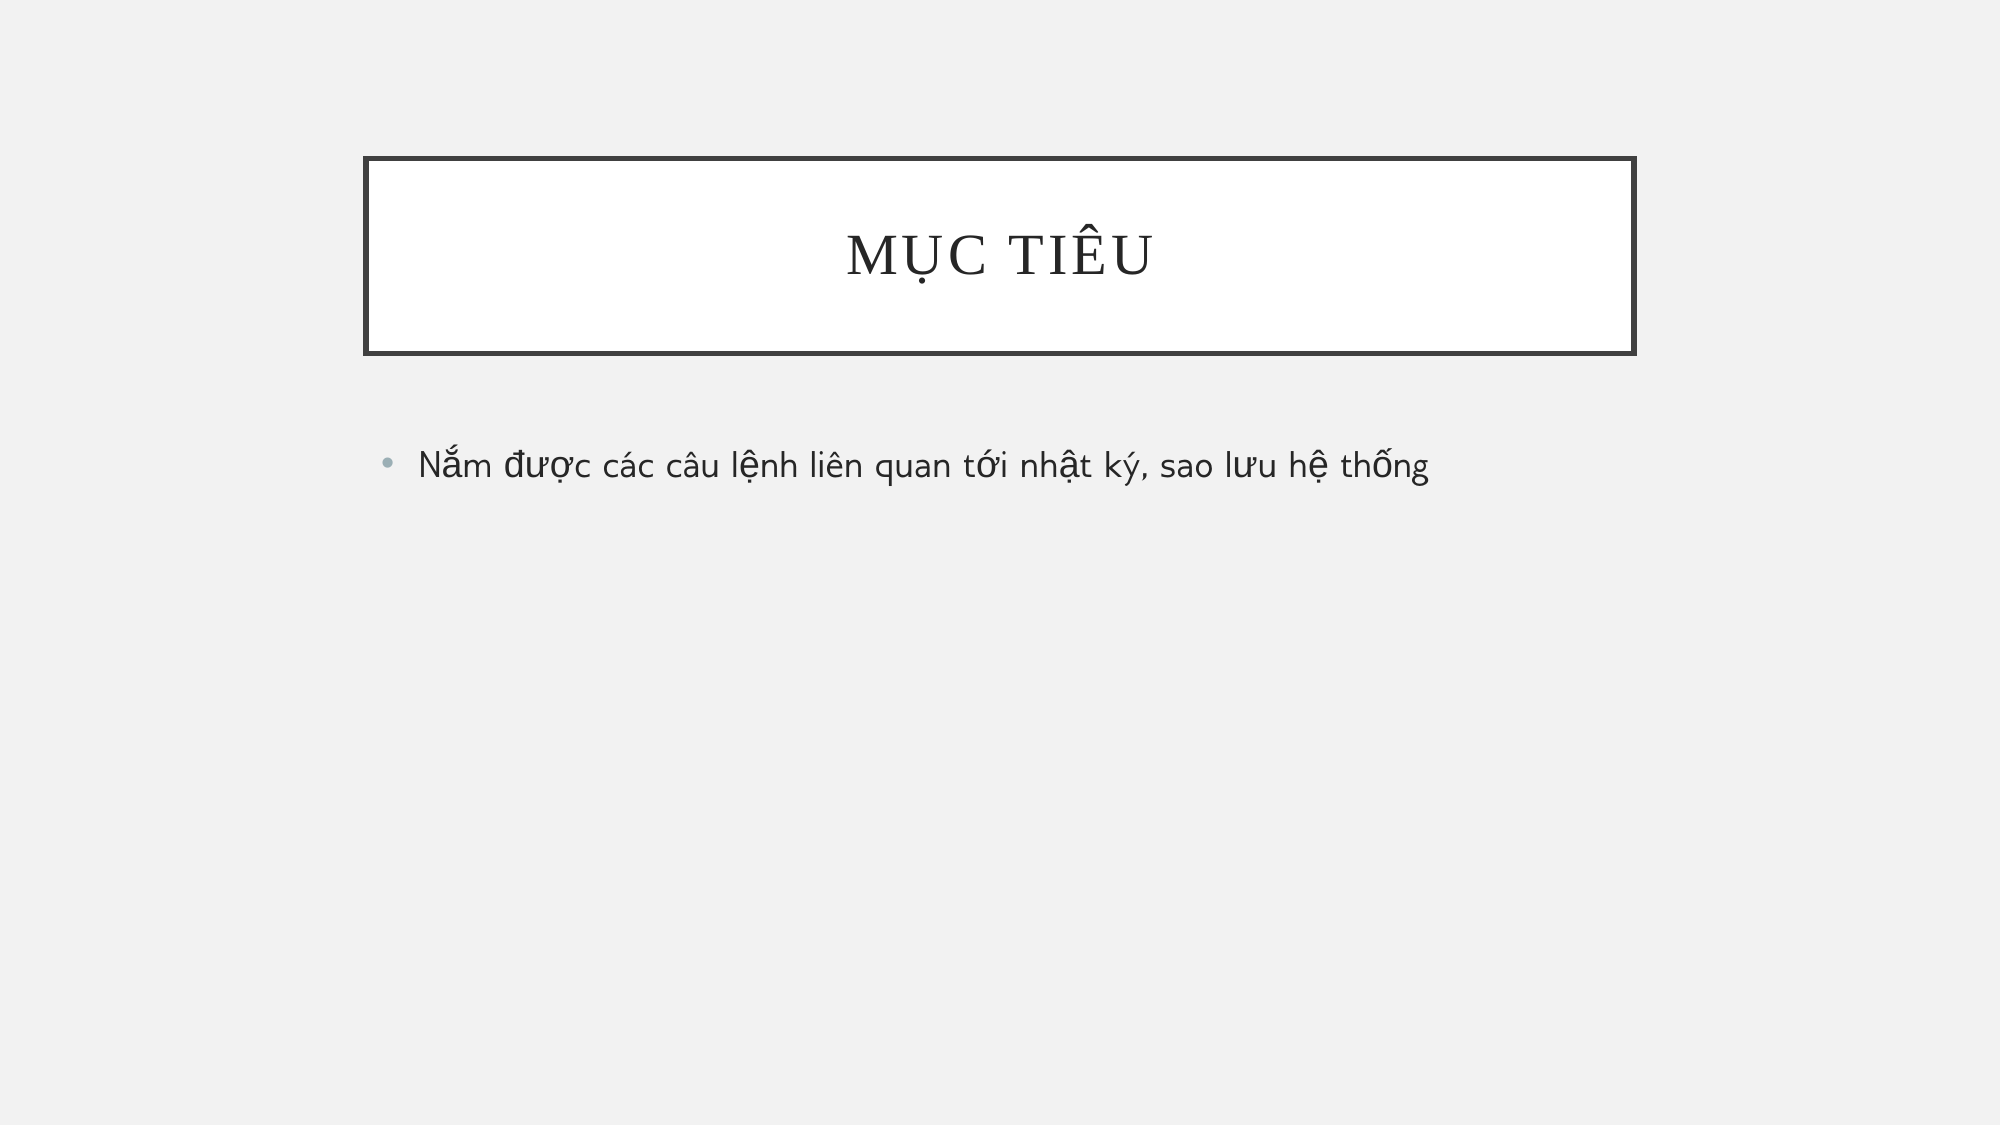

# Mục tiêu
Nắm được các câu lệnh liên quan tới nhật ký, sao lưu hệ thống